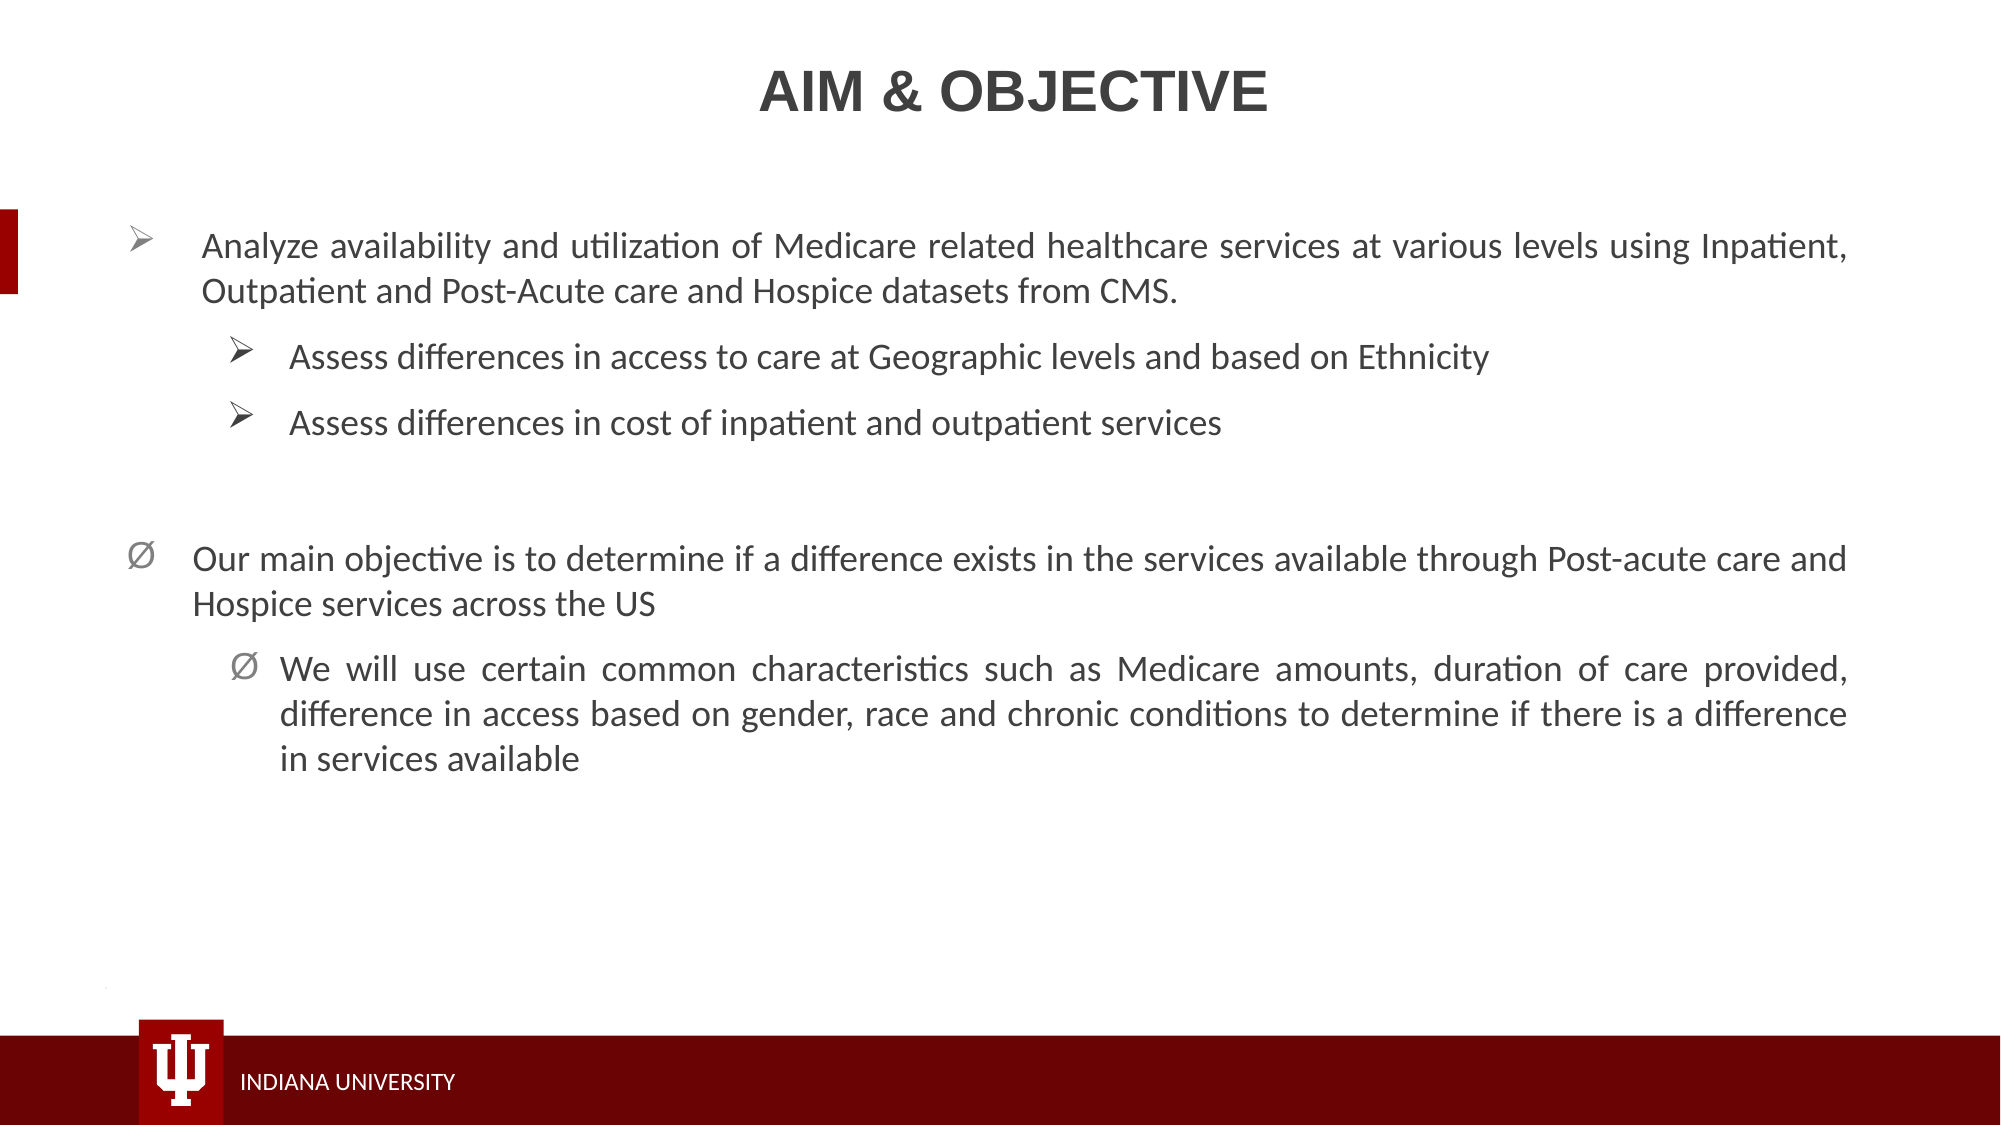

# AIM & OBJECTIVE
Analyze availability and utilization of Medicare related healthcare services at various levels using Inpatient, Outpatient and Post-Acute care and Hospice datasets from CMS.
Assess differences in access to care at Geographic levels and based on Ethnicity
Assess differences in cost of inpatient and outpatient services

Our main objective is to determine if a difference exists in the services available through Post-acute care and Hospice services across the US
We will use certain common characteristics such as Medicare amounts, duration of care provided, difference in access based on gender, race and chronic conditions to determine if there is a difference in services available